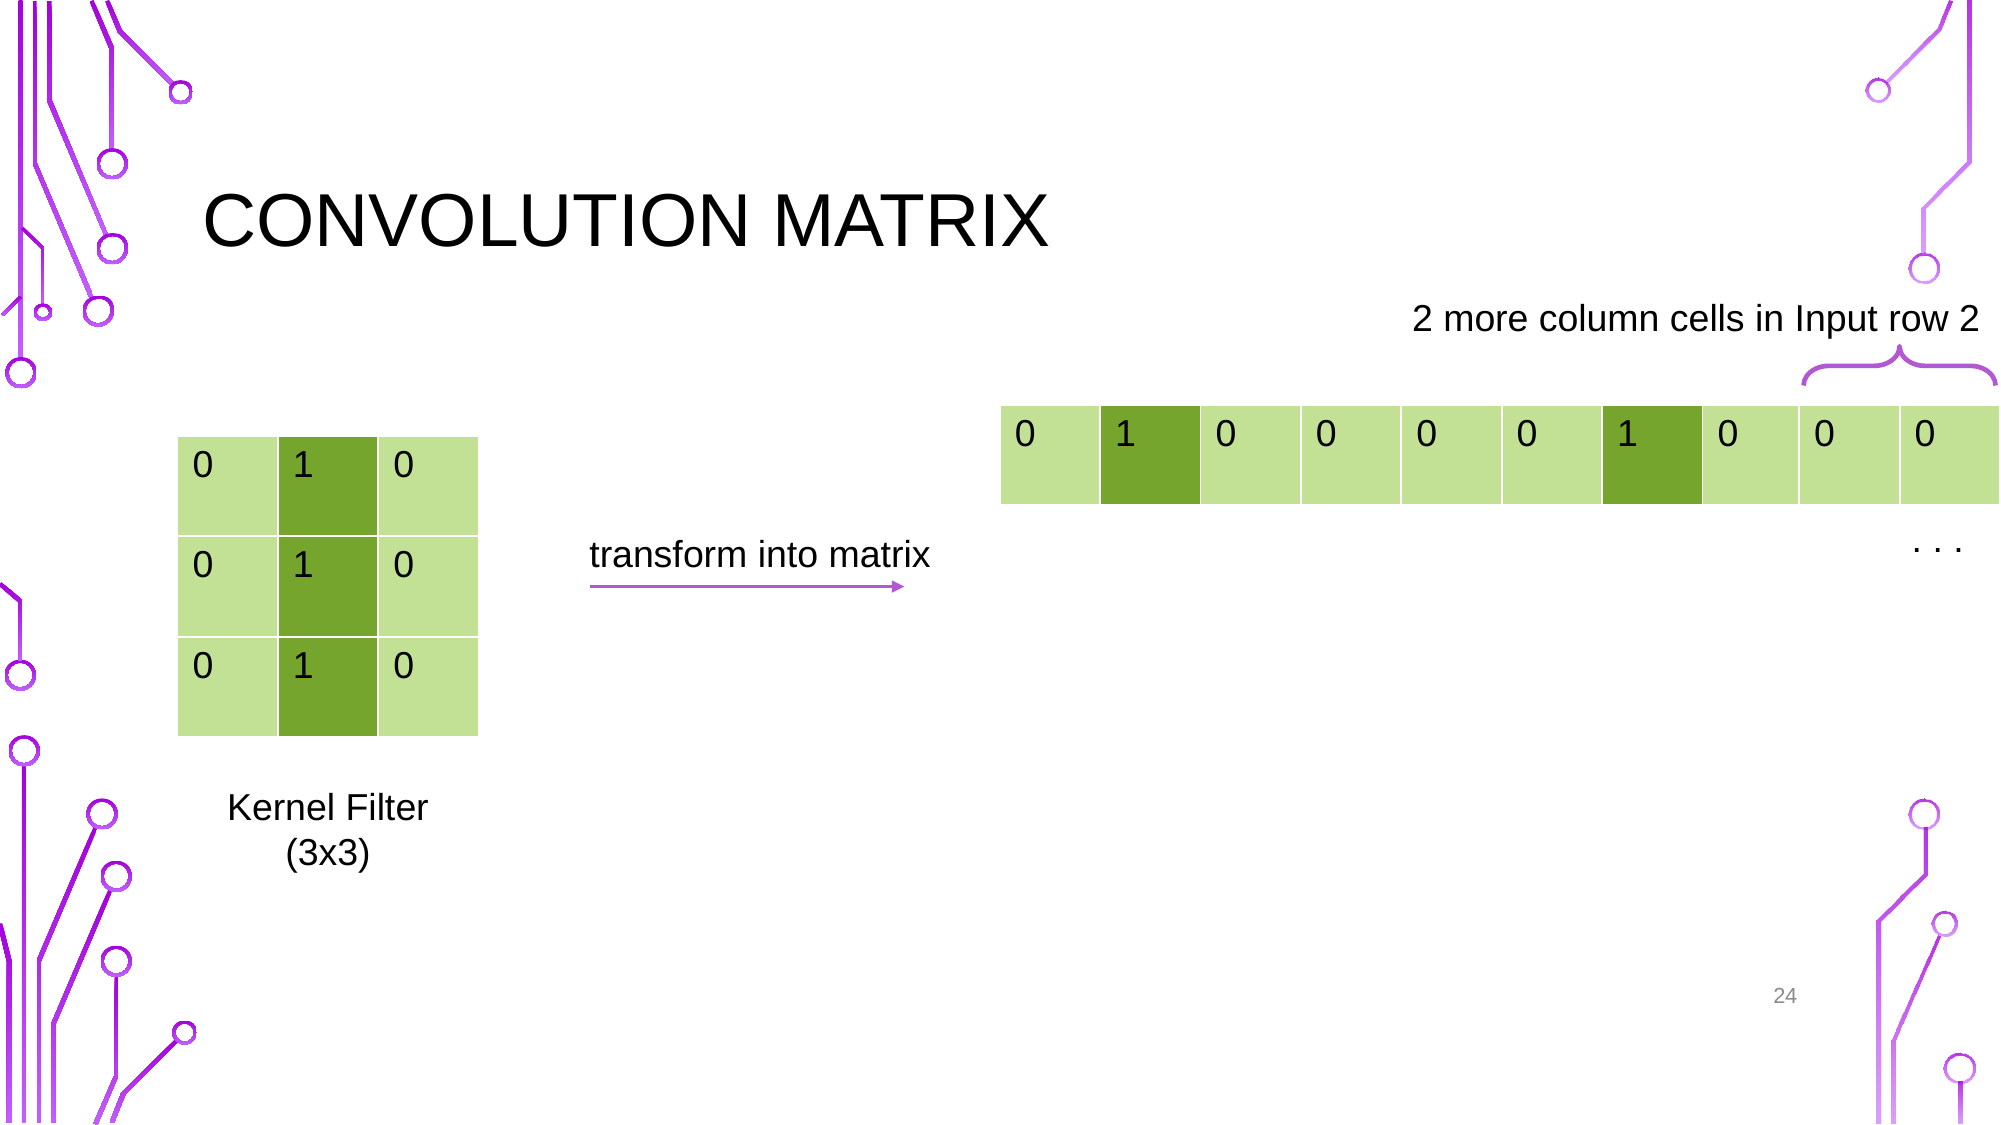

# Convolution Matrix

2 more column cells in Input row 2
| 0 | 1 | 0 |
| --- | --- | --- |
| 0 | 0 |
| --- | --- |
| 0 | 1 | 0 |
| --- | --- | --- |
| 0 | 0 |
| --- | --- |
| 0 | 1 | 0 |
| --- | --- | --- |
| 0 | 1 | 0 |
| 0 | 1 | 0 |
. . .
transform into matrix
Kernel Filter
(3x3)
24